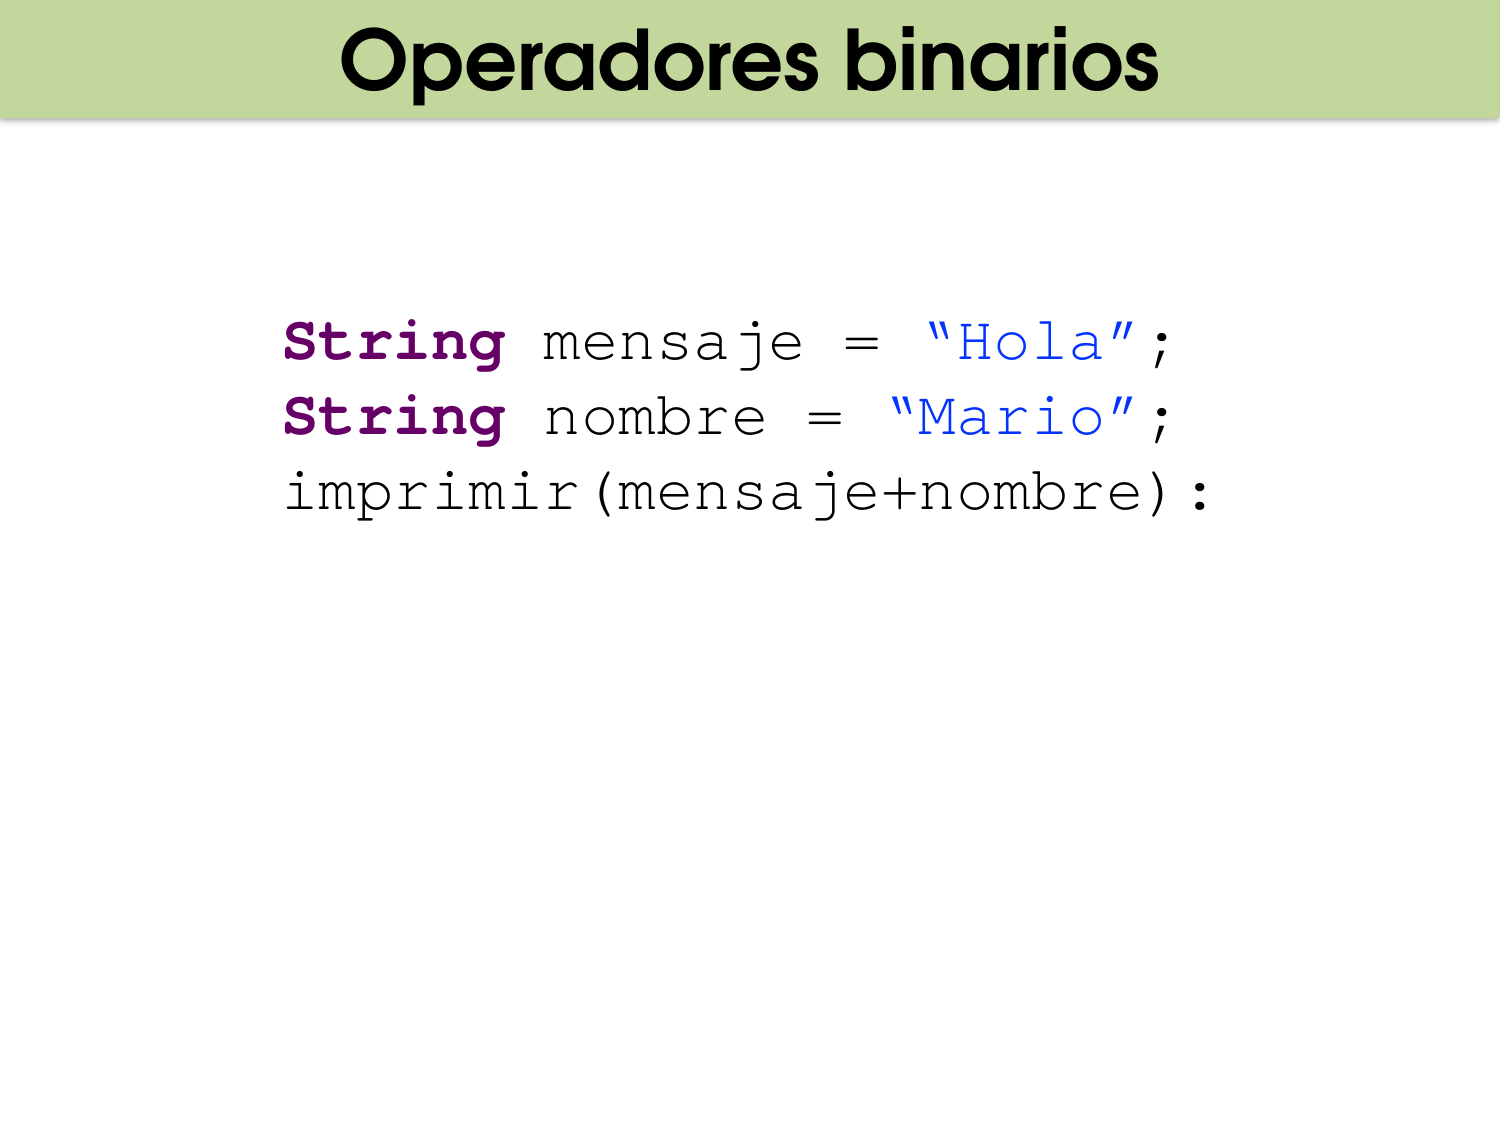

Operadores binarios
String mensaje = “Hola”;
String nombre = “Mario”;
imprimir(mensaje+nombre):